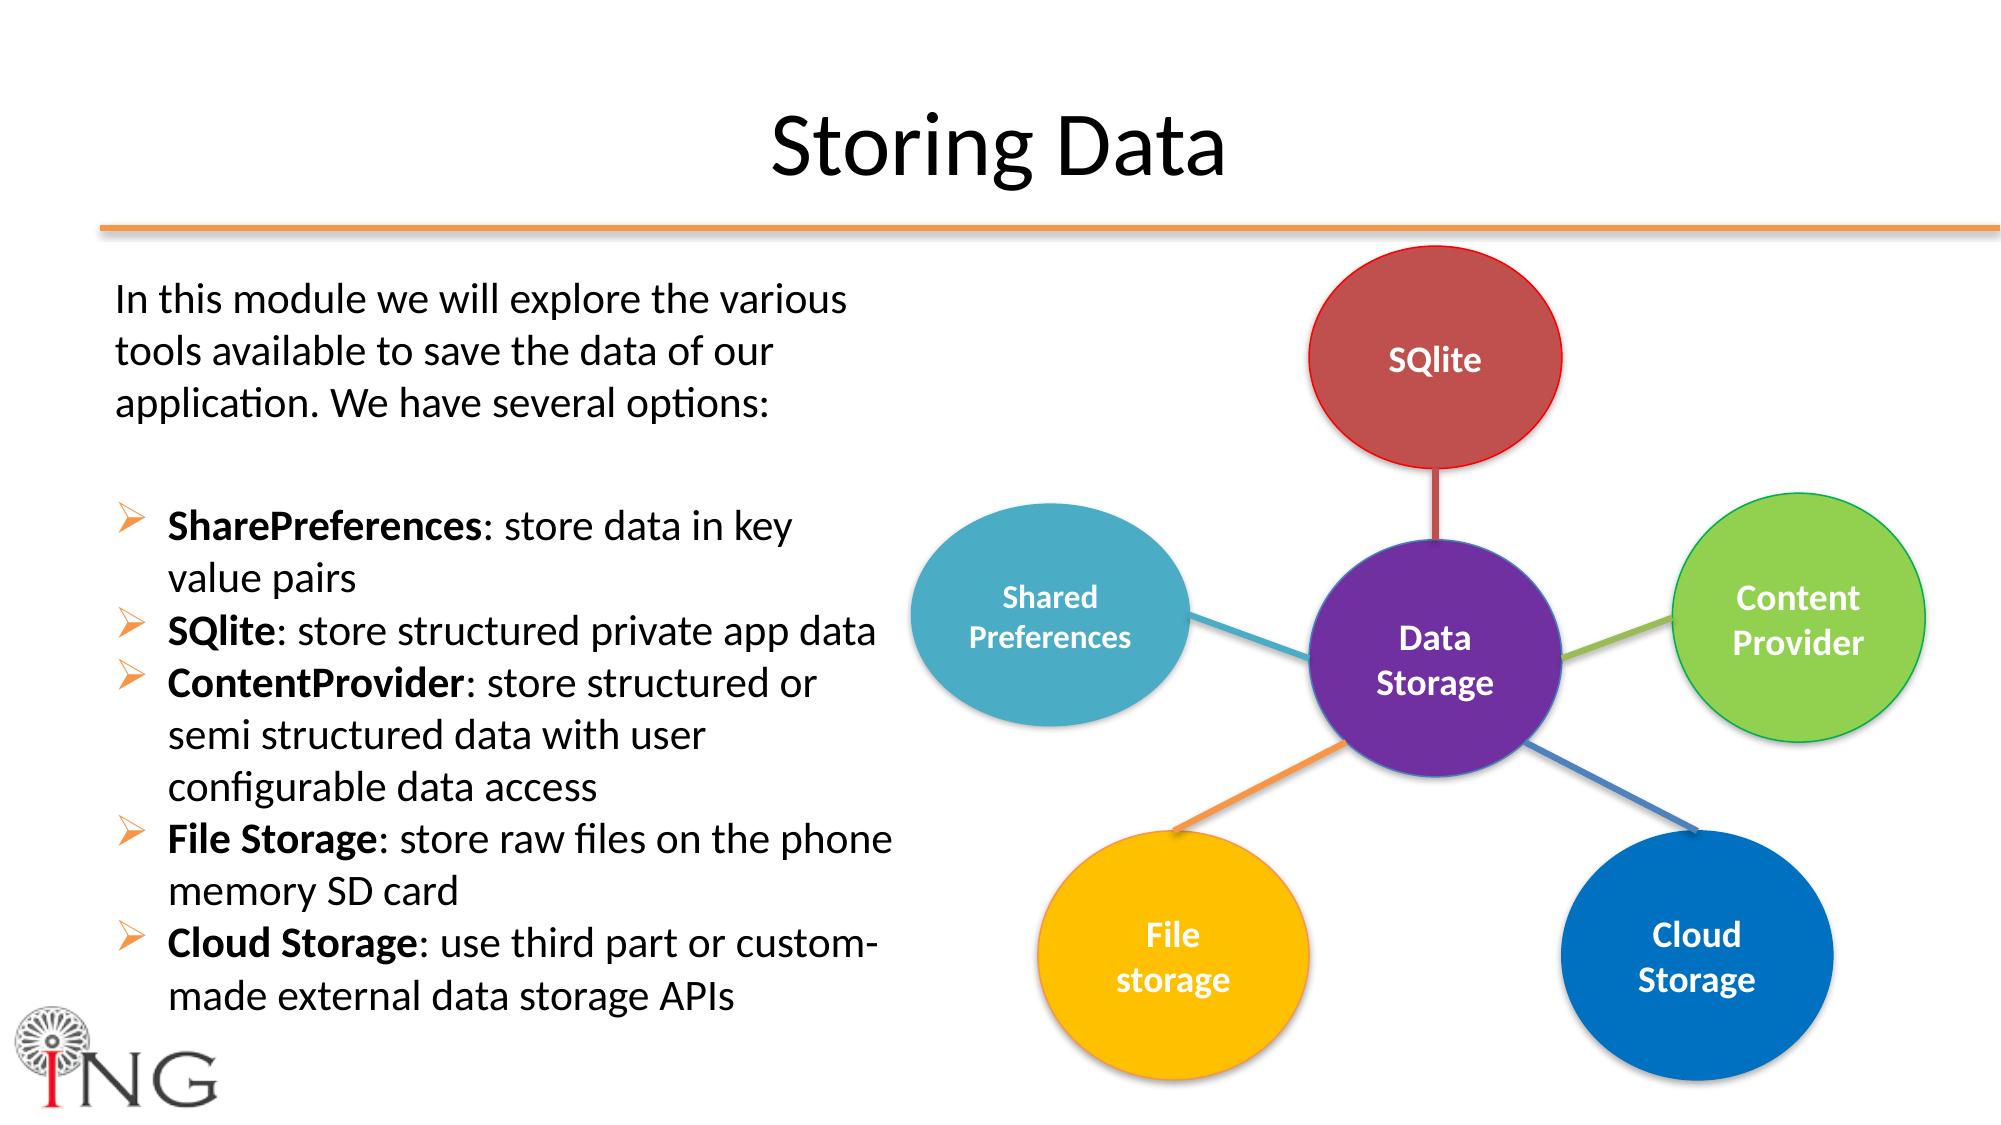

# Storing Data
SQlite
Content
Provider
Shared Preferences
Data
Storage
File storage
Cloud Storage
In this module we will explore the various tools available to save the data of our application. We have several options:

SharePreferences: store data in key value pairs
SQlite: store structured private app data
ContentProvider: store structured or semi structured data with user configurable data access
File Storage: store raw files on the phone memory SD card
Cloud Storage: use third part or custom-made external data storage APIs